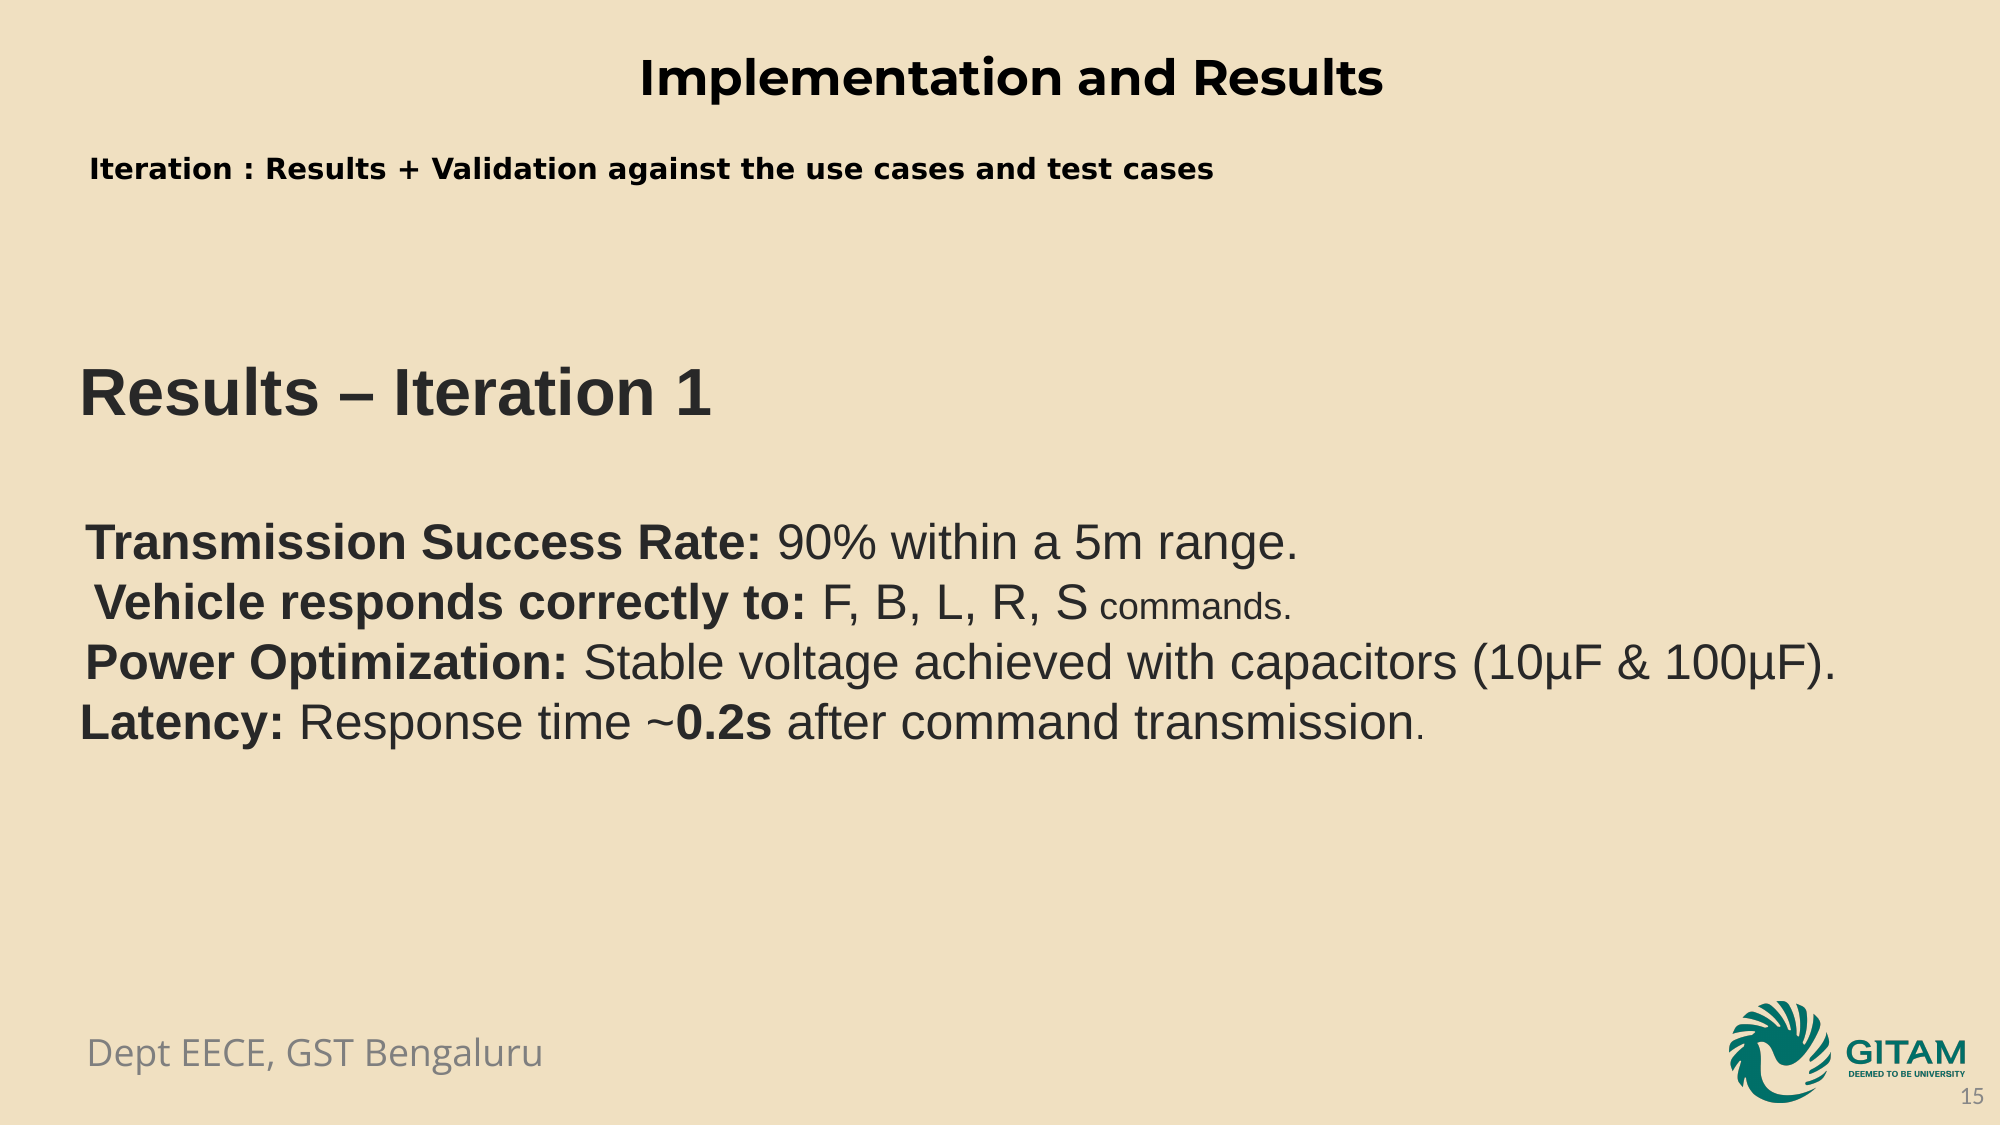

Results – Iteration 1

 Transmission Success Rate: 90% within a 5m range.
 Vehicle responds correctly to: F, B, L, R, S commands.
 Power Optimization: Stable voltage achieved with capacitors (10µF & 100µF).
Latency: Response time ~0.2s after command transmission.
Implementation and Results
Iteration : Results + Validation against the use cases and test cases

15